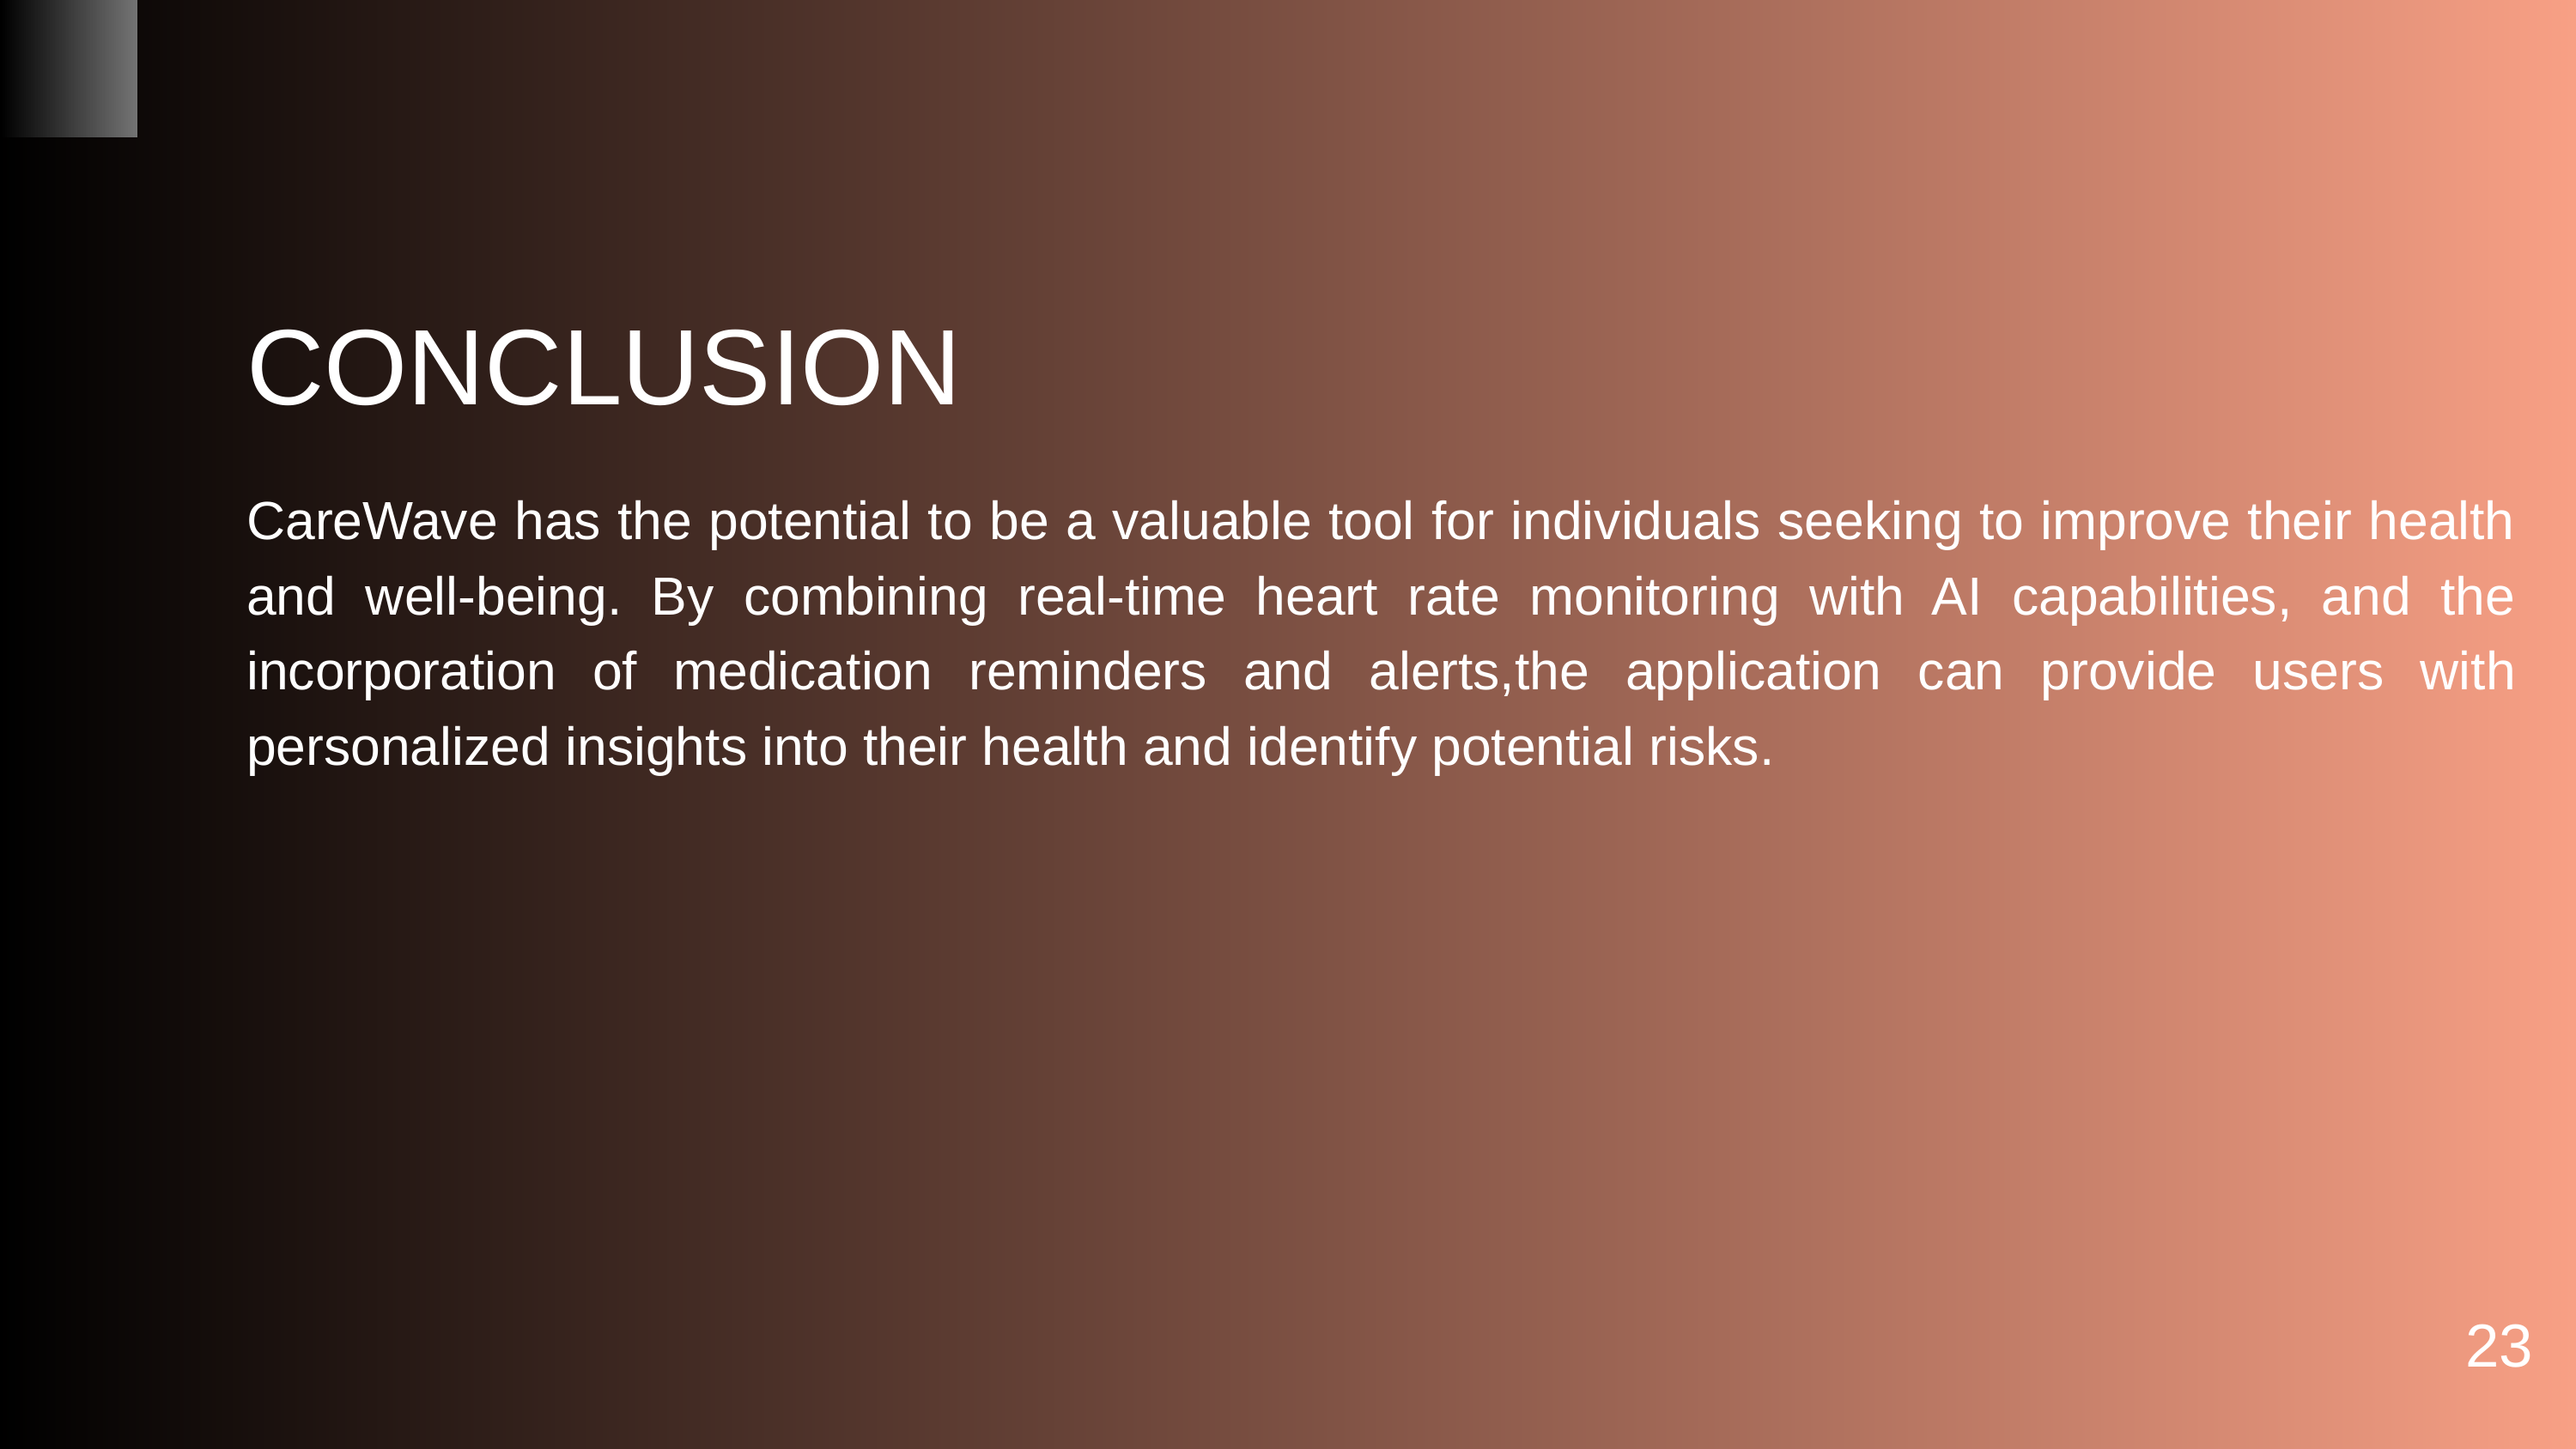

CONCLUSION
CareWave has the potential to be a valuable tool for individuals seeking to improve their health and well-being. By combining real-time heart rate monitoring with AI capabilities, and the incorporation of medication reminders and alerts,the application can provide users with personalized insights into their health and identify potential risks.
23